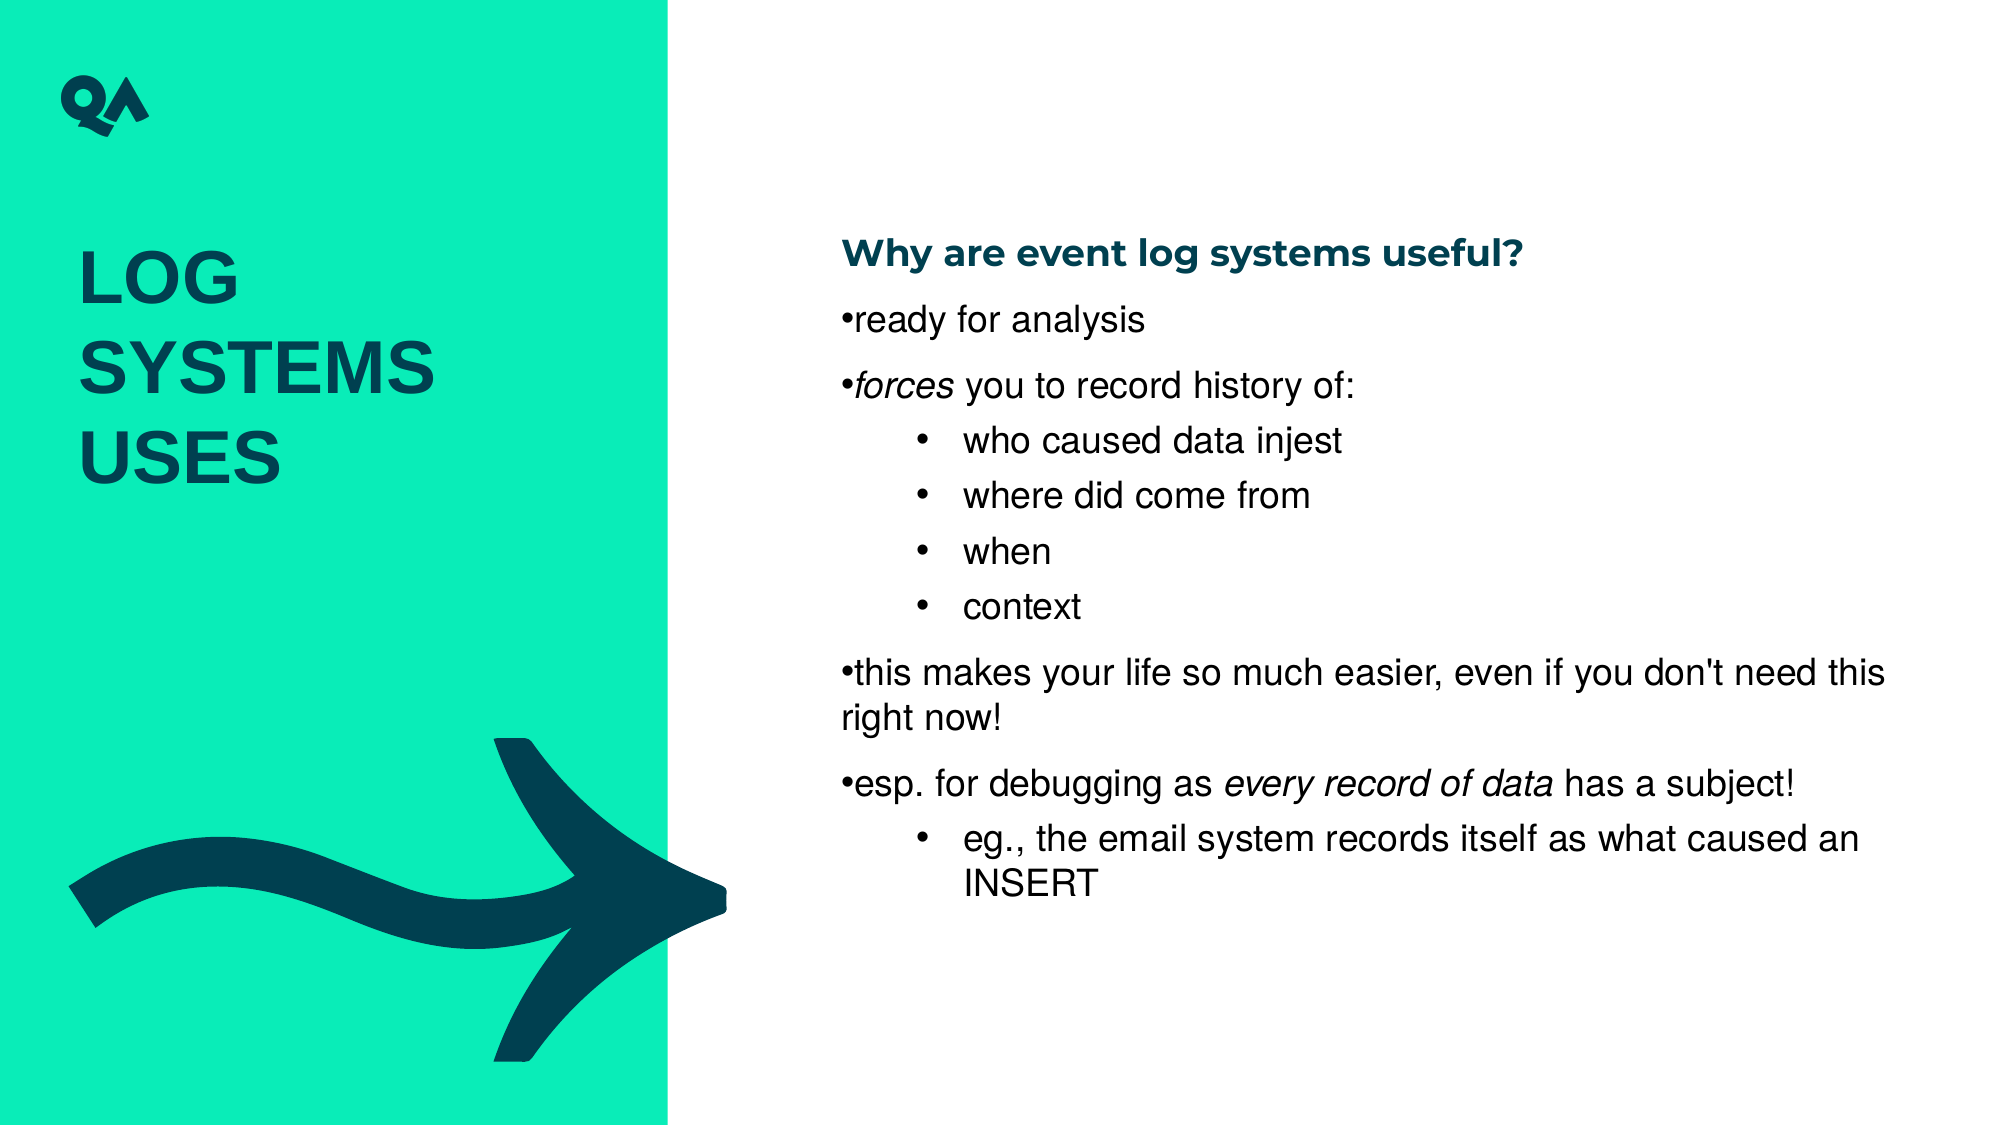

Log systems uses
Why are event log systems useful?
ready for analysis
forces you to record history of:
who caused data injest
where did come from
when
context
this makes your life so much easier, even if you don't need this right now!
esp. for debugging as every record of data has a subject!
eg., the email system records itself as what caused an INSERT